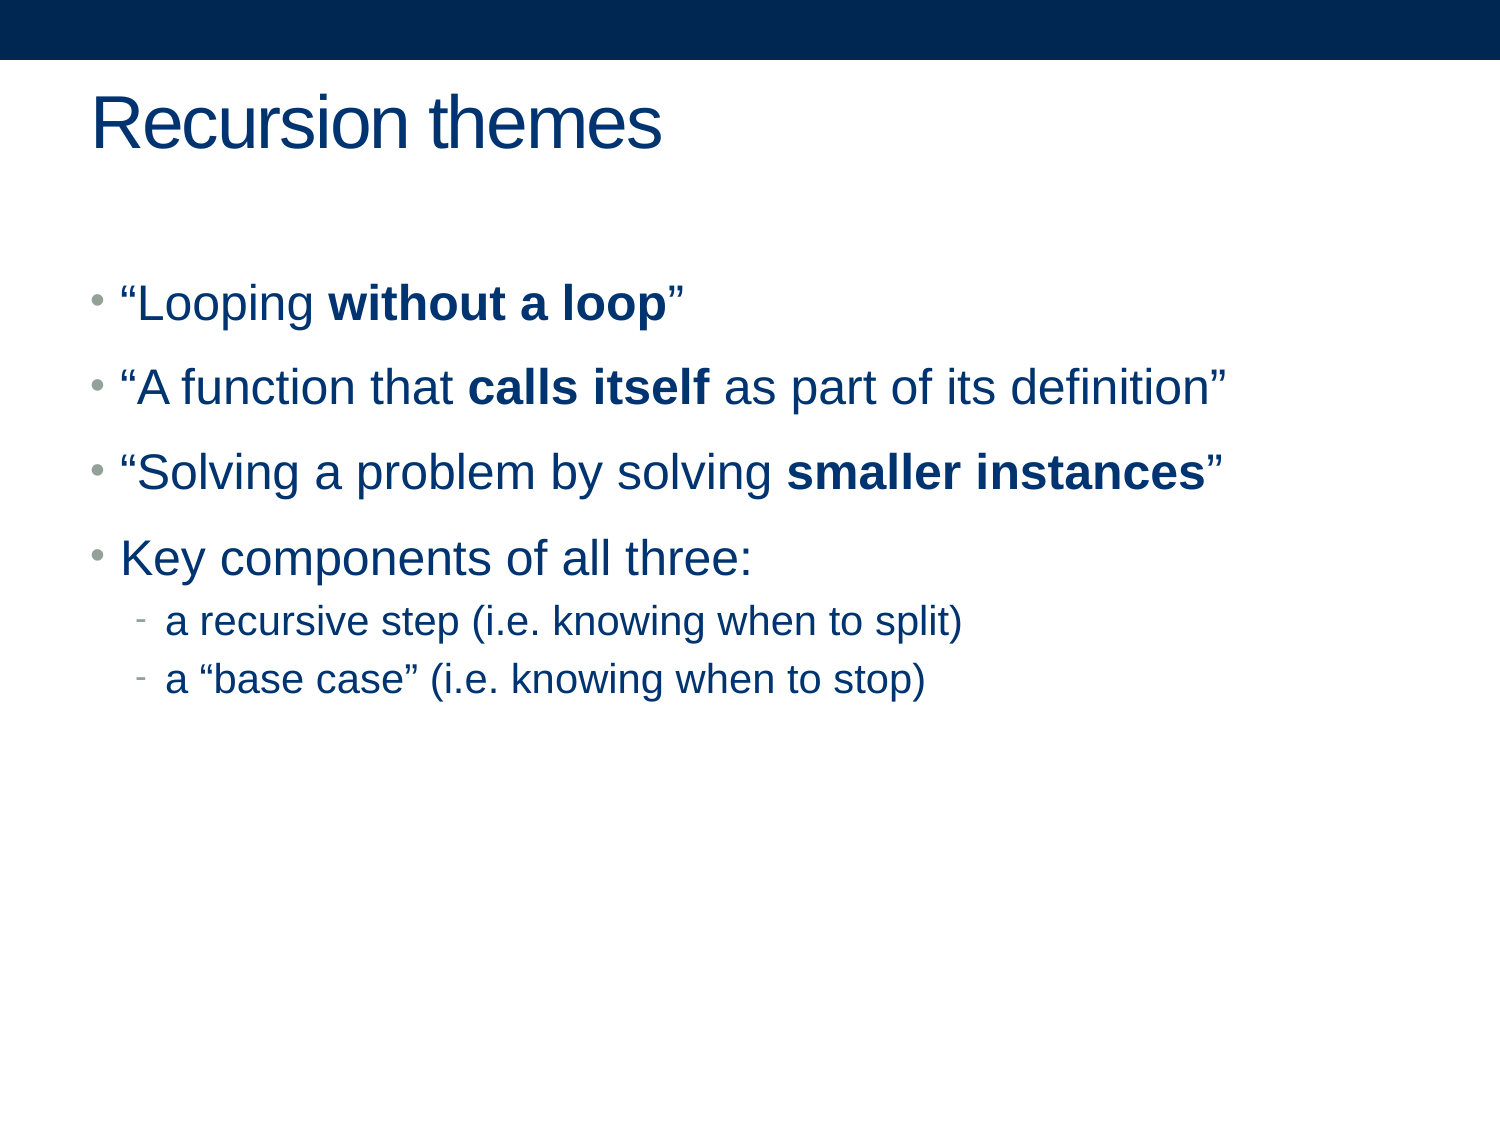

# Recursion themes
“Looping without a loop”
“A function that calls itself as part of its definition”
“Solving a problem by solving smaller instances”
Key components of all three:
a recursive step (i.e. knowing when to split)
a “base case” (i.e. knowing when to stop)